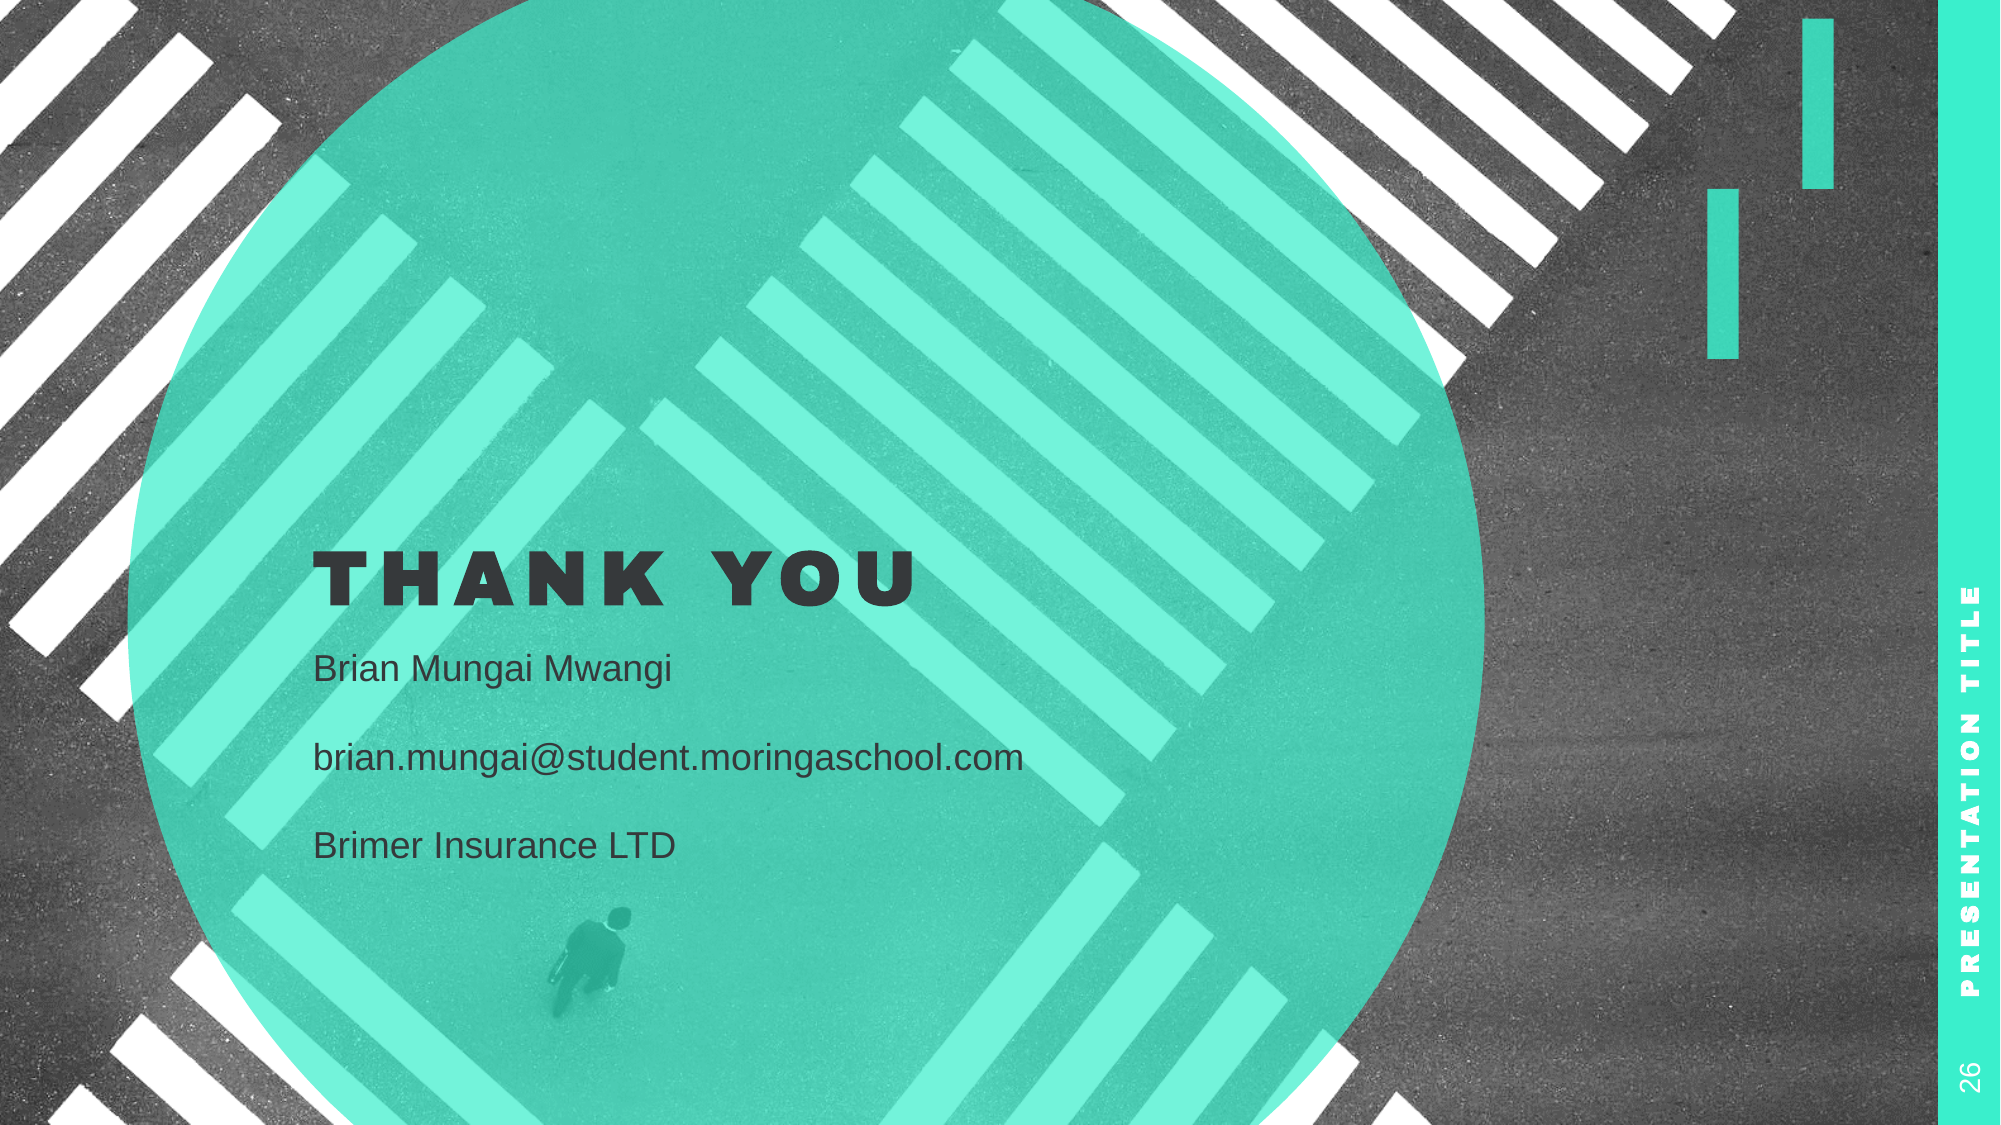

# THANK YOU
Presentation Title
Brian Mungai Mwangi
brian.mungai@student.moringaschool.com
Brimer Insurance LTD

26